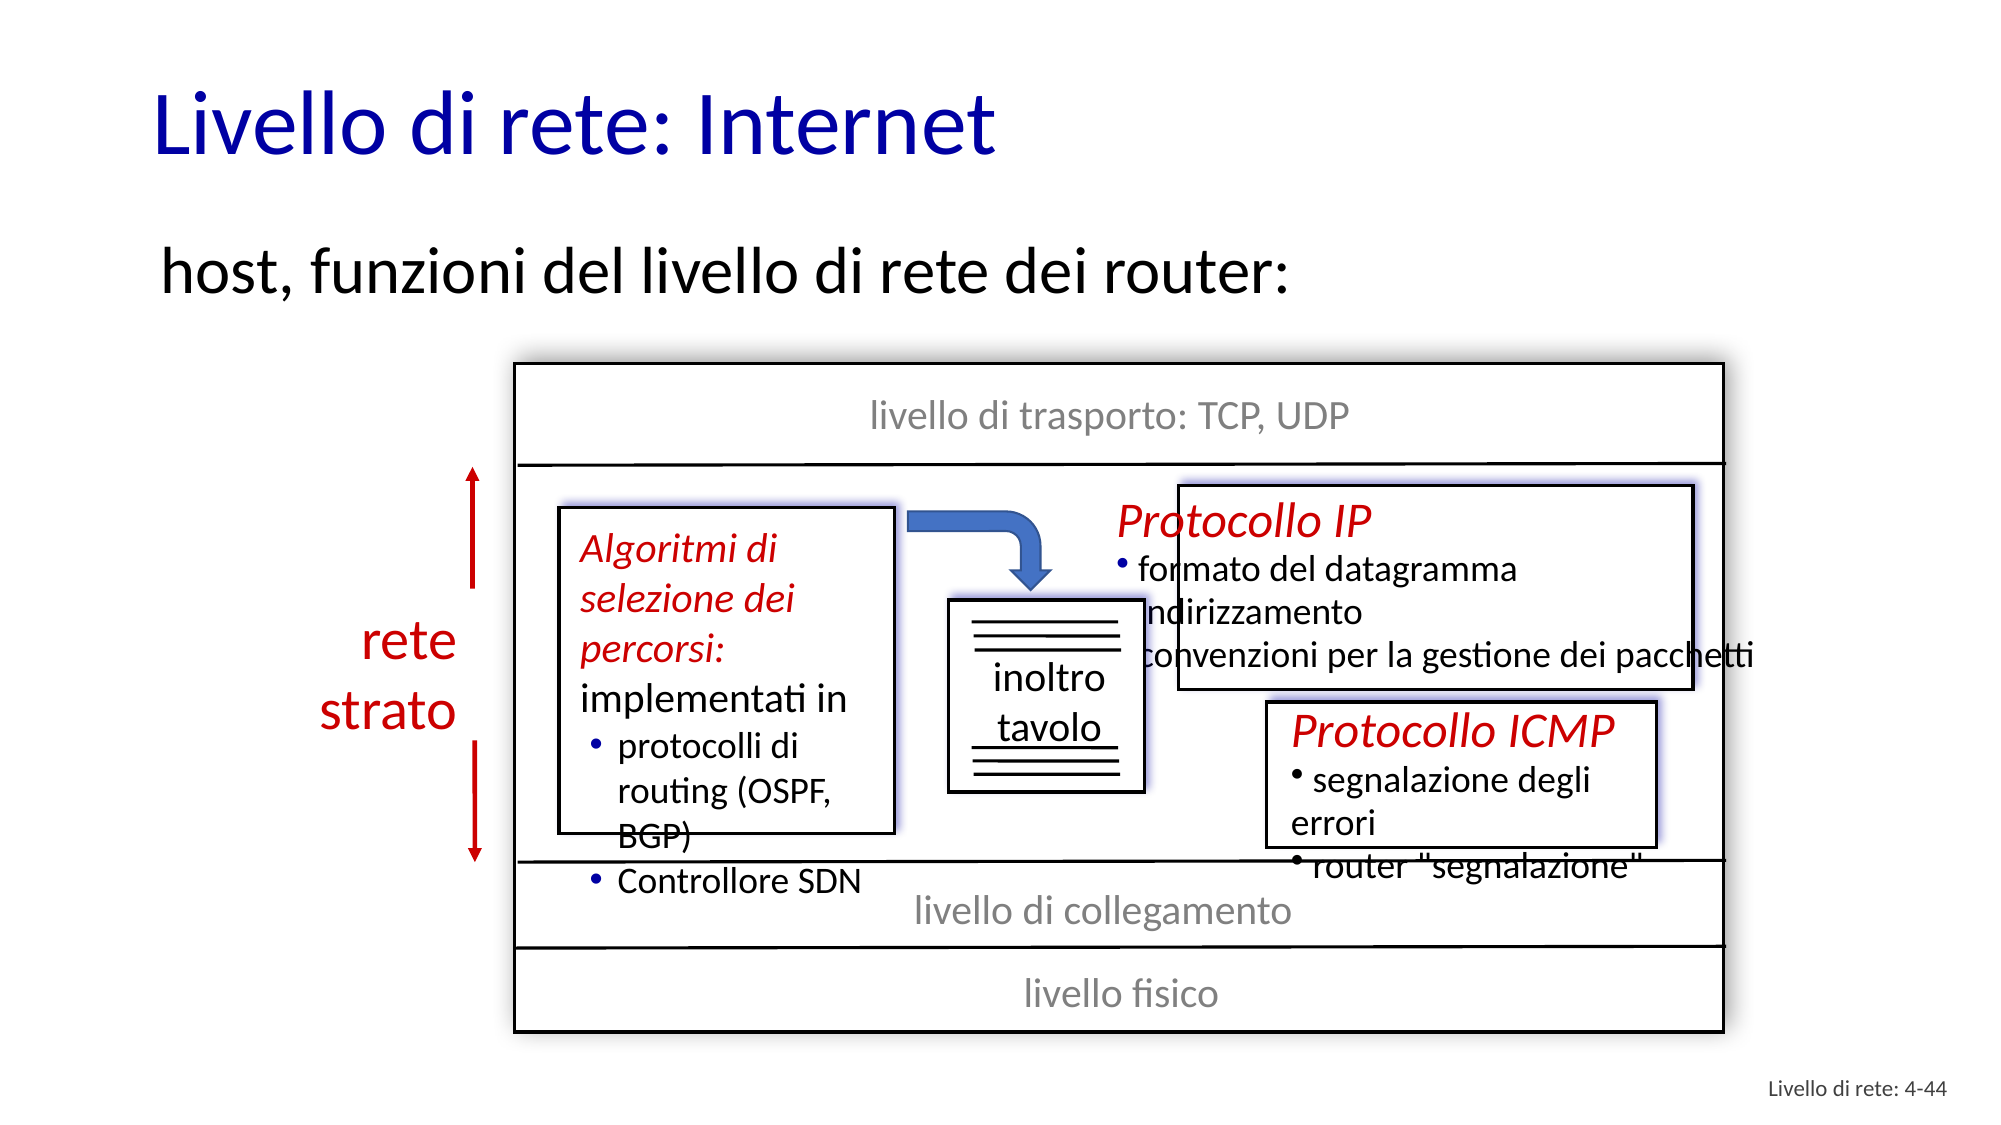

# Livello di rete: Internet
host, funzioni del livello di rete dei router:

livello di trasporto: TCP, UDP

Protocollo IP
 formato del datagramma
 indirizzamento
 convenzioni per la gestione dei pacchetti

Algoritmi di selezione dei percorsi: implementati in
protocolli di routing (OSPF, BGP)
Controllore SDN

inoltro
tavolo

rete
strato
Protocollo ICMP
 segnalazione degli errori
 router "segnalazione"

livello di collegamento

livello fisico
Livello di rete: 4-44